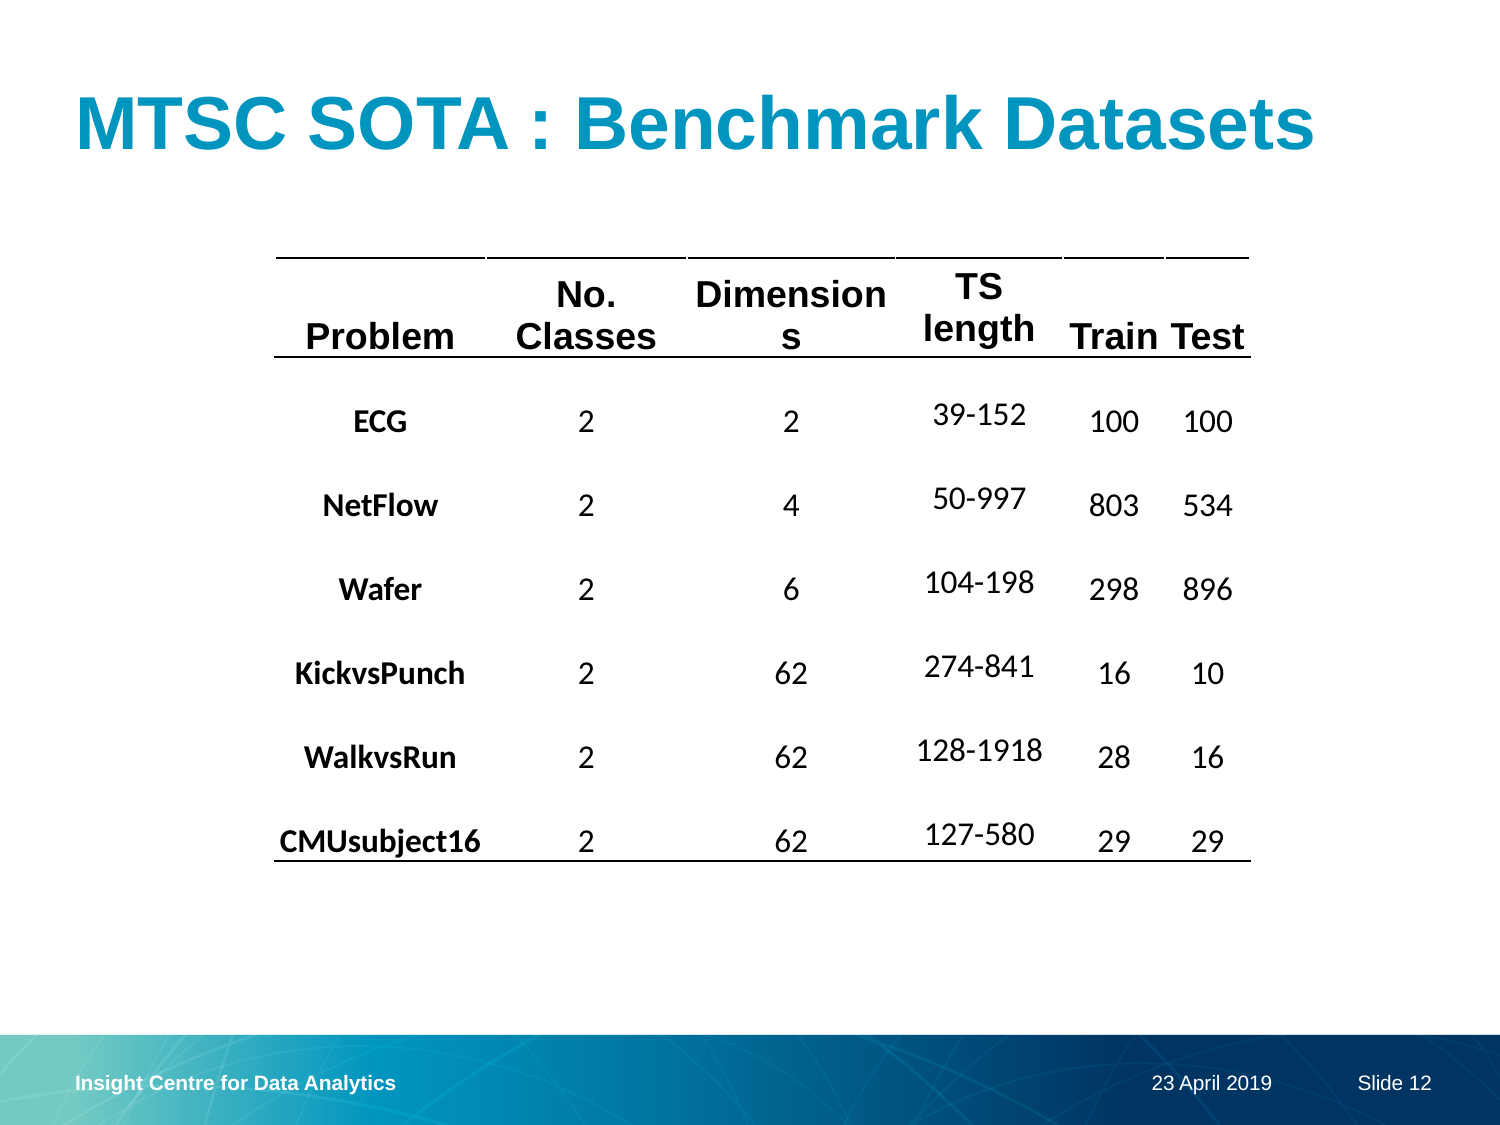

# MTSC SOTA : Benchmark Datasets
| Problem | No. Classes | Dimensions | TS length | Train | Test |
| --- | --- | --- | --- | --- | --- |
| ECG | 2 | 2 | 39-152 | 100 | 100 |
| NetFlow | 2 | 4 | 50-997 | 803 | 534 |
| Wafer | 2 | 6 | 104-198 | 298 | 896 |
| KickvsPunch | 2 | 62 | 274-841 | 16 | 10 |
| WalkvsRun | 2 | 62 | 128-1918 | 28 | 16 |
| CMUsubject16 | 2 | 62 | 127-580 | 29 | 29 |
Insight Centre for Data Analytics
23 April 2019
Slide 12